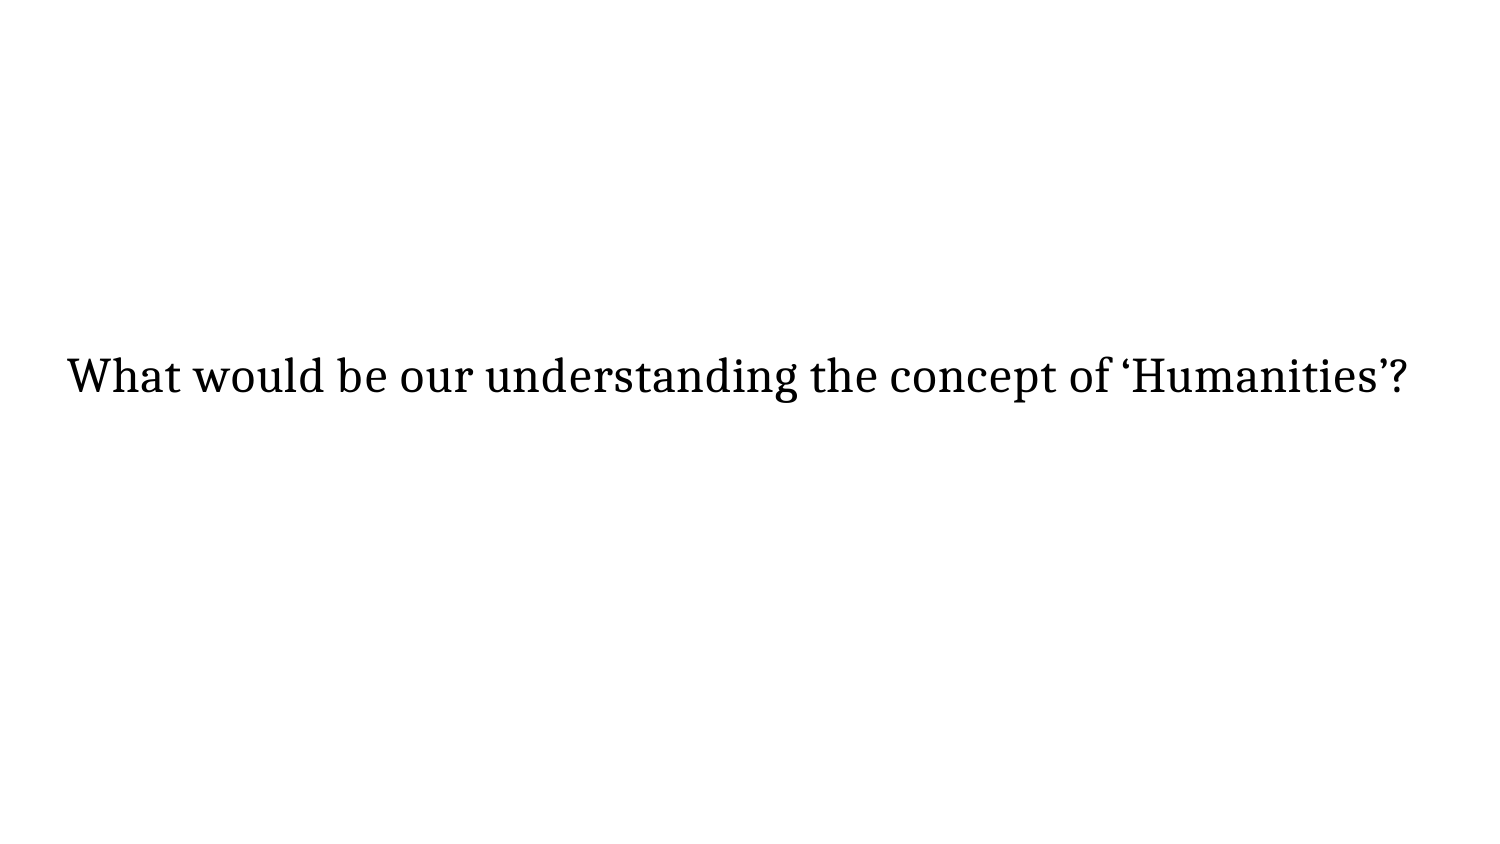

What would be our understanding the concept of ‘Humanities’?
#